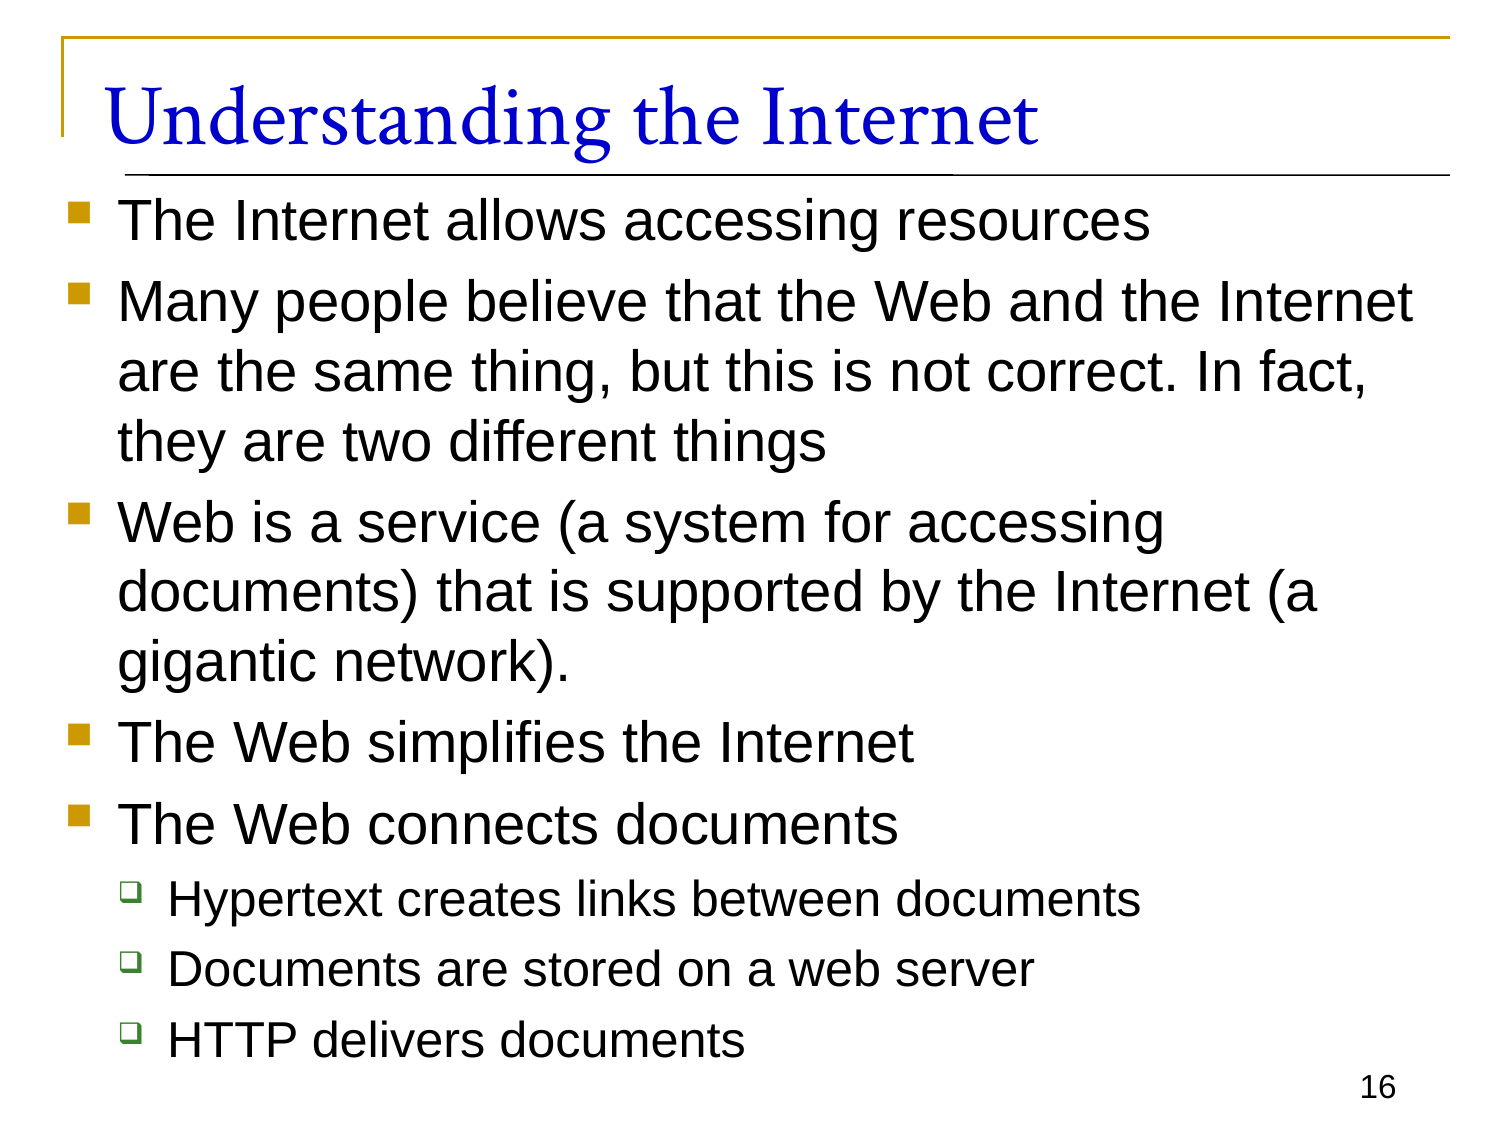

# Understanding the Internet
The Internet allows accessing resources
Many people believe that the Web and the Internet are the same thing, but this is not correct. In fact, they are two different things
Web is a service (a system for accessing documents) that is supported by the Internet (a gigantic network).
The Web simplifies the Internet
The Web connects documents
Hypertext creates links between documents
Documents are stored on a web server
HTTP delivers documents